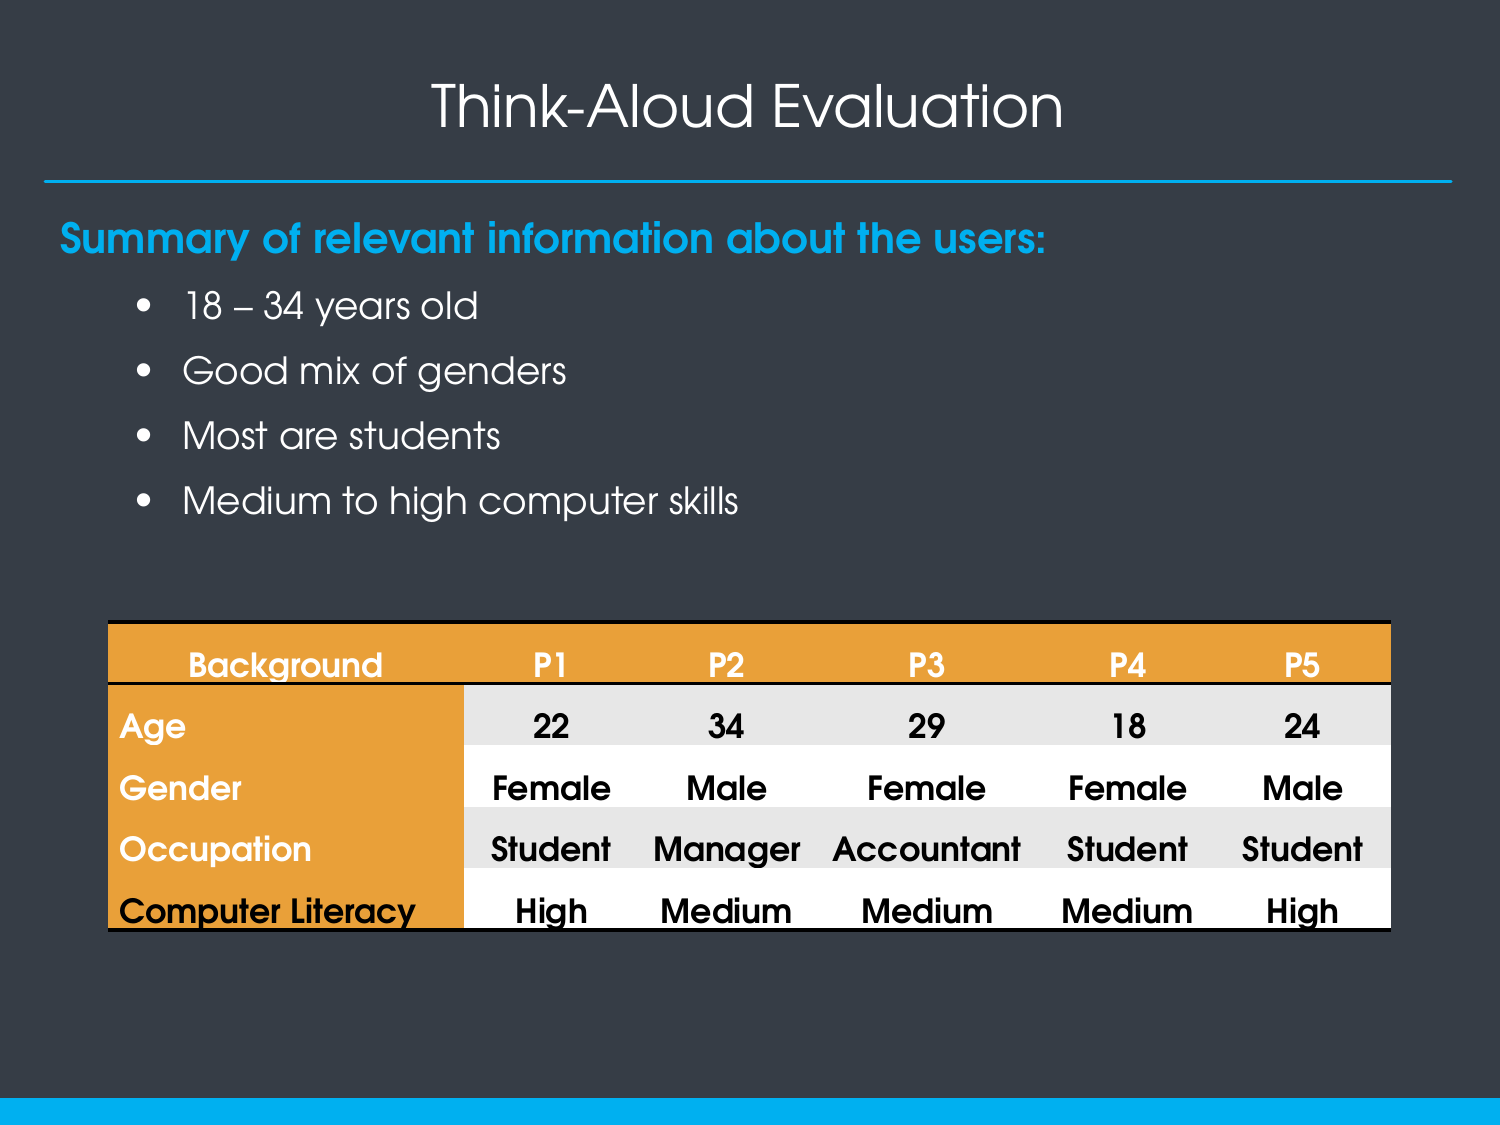

# Think-Aloud Evaluation
Summary of relevant information about the users:
18 – 34 years old
Good mix of genders
Most are students
Medium to high computer skills
| Background | P1 | P2 | P3 | P4 | P5 |
| --- | --- | --- | --- | --- | --- |
| Age | 22 | 34 | 29 | 18 | 24 |
| Gender | Female | Male | Female | Female | Male |
| Occupation | Student | Manager | Accountant | Student | Student |
| Computer Literacy | High | Medium | Medium | Medium | High |